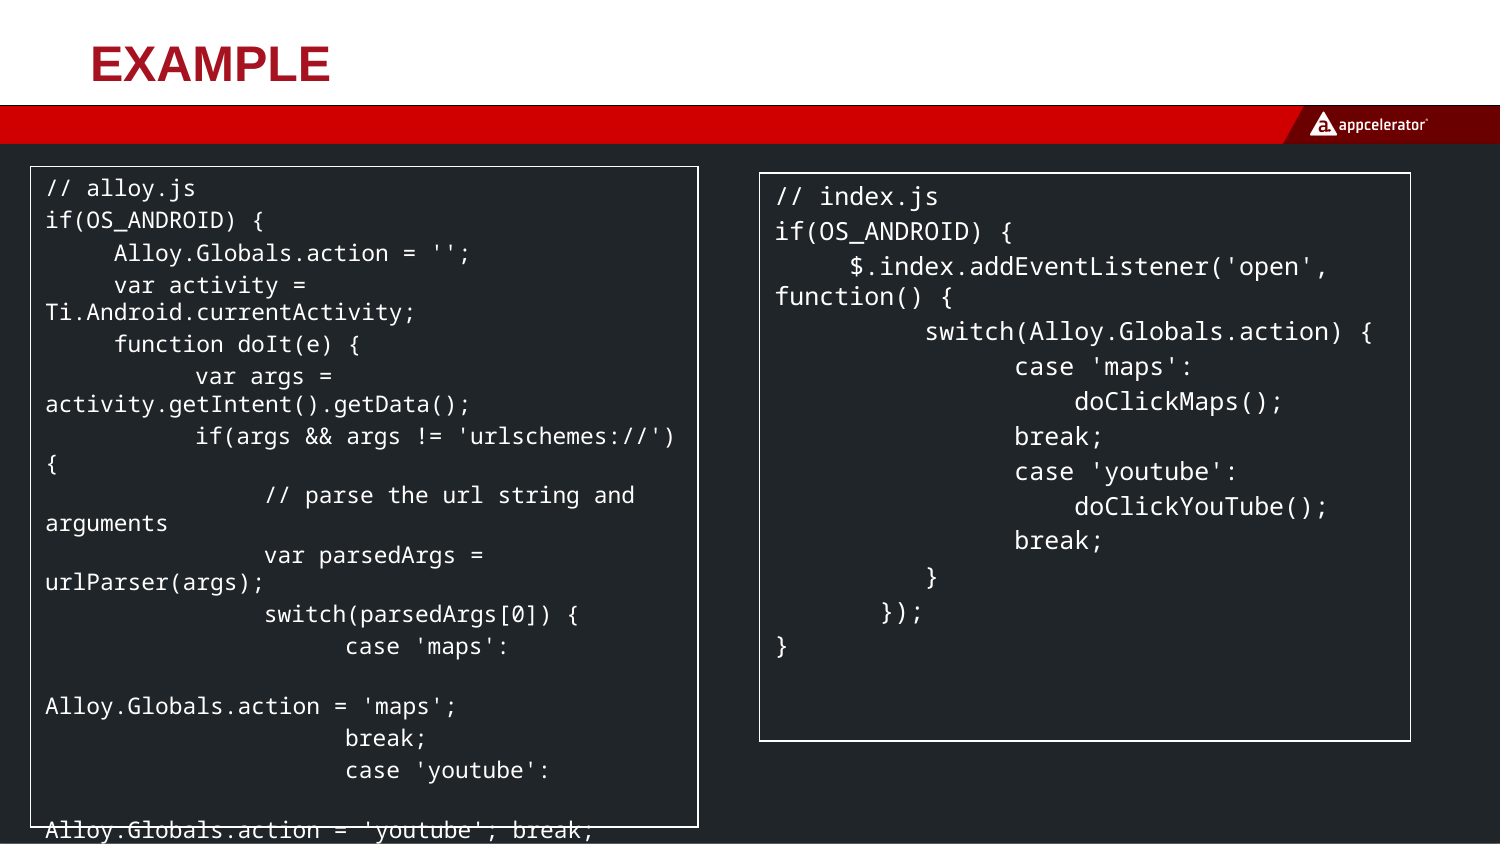

# Example

// alloy.js
if(OS_ANDROID) {
     Alloy.Globals.action = '';
     var activity = Ti.Android.currentActivity;
     function doIt(e) {
	var args = activity.getIntent().getData();
	if(args && args != 'urlschemes://') {
	     // parse the url string and arguments
 	     var parsedArgs = urlParser(args);
	     switch(parsedArgs[0]) {
		case 'maps':
		      Alloy.Globals.action = 'maps';
	   	break;
		case 'youtube':
		      Alloy.Globals.action = 'youtube'; break;
	     }
	}
      }
activity.addEventListener("start", doIt);
}
// index.js
if(OS_ANDROID) {
     $.index.addEventListener('open', function() {
	switch(Alloy.Globals.action) {
	      case 'maps':
		doClickMaps();
	      break;
	      case 'youtube':
		doClickYouTube();
	      break;
	}
       });
}